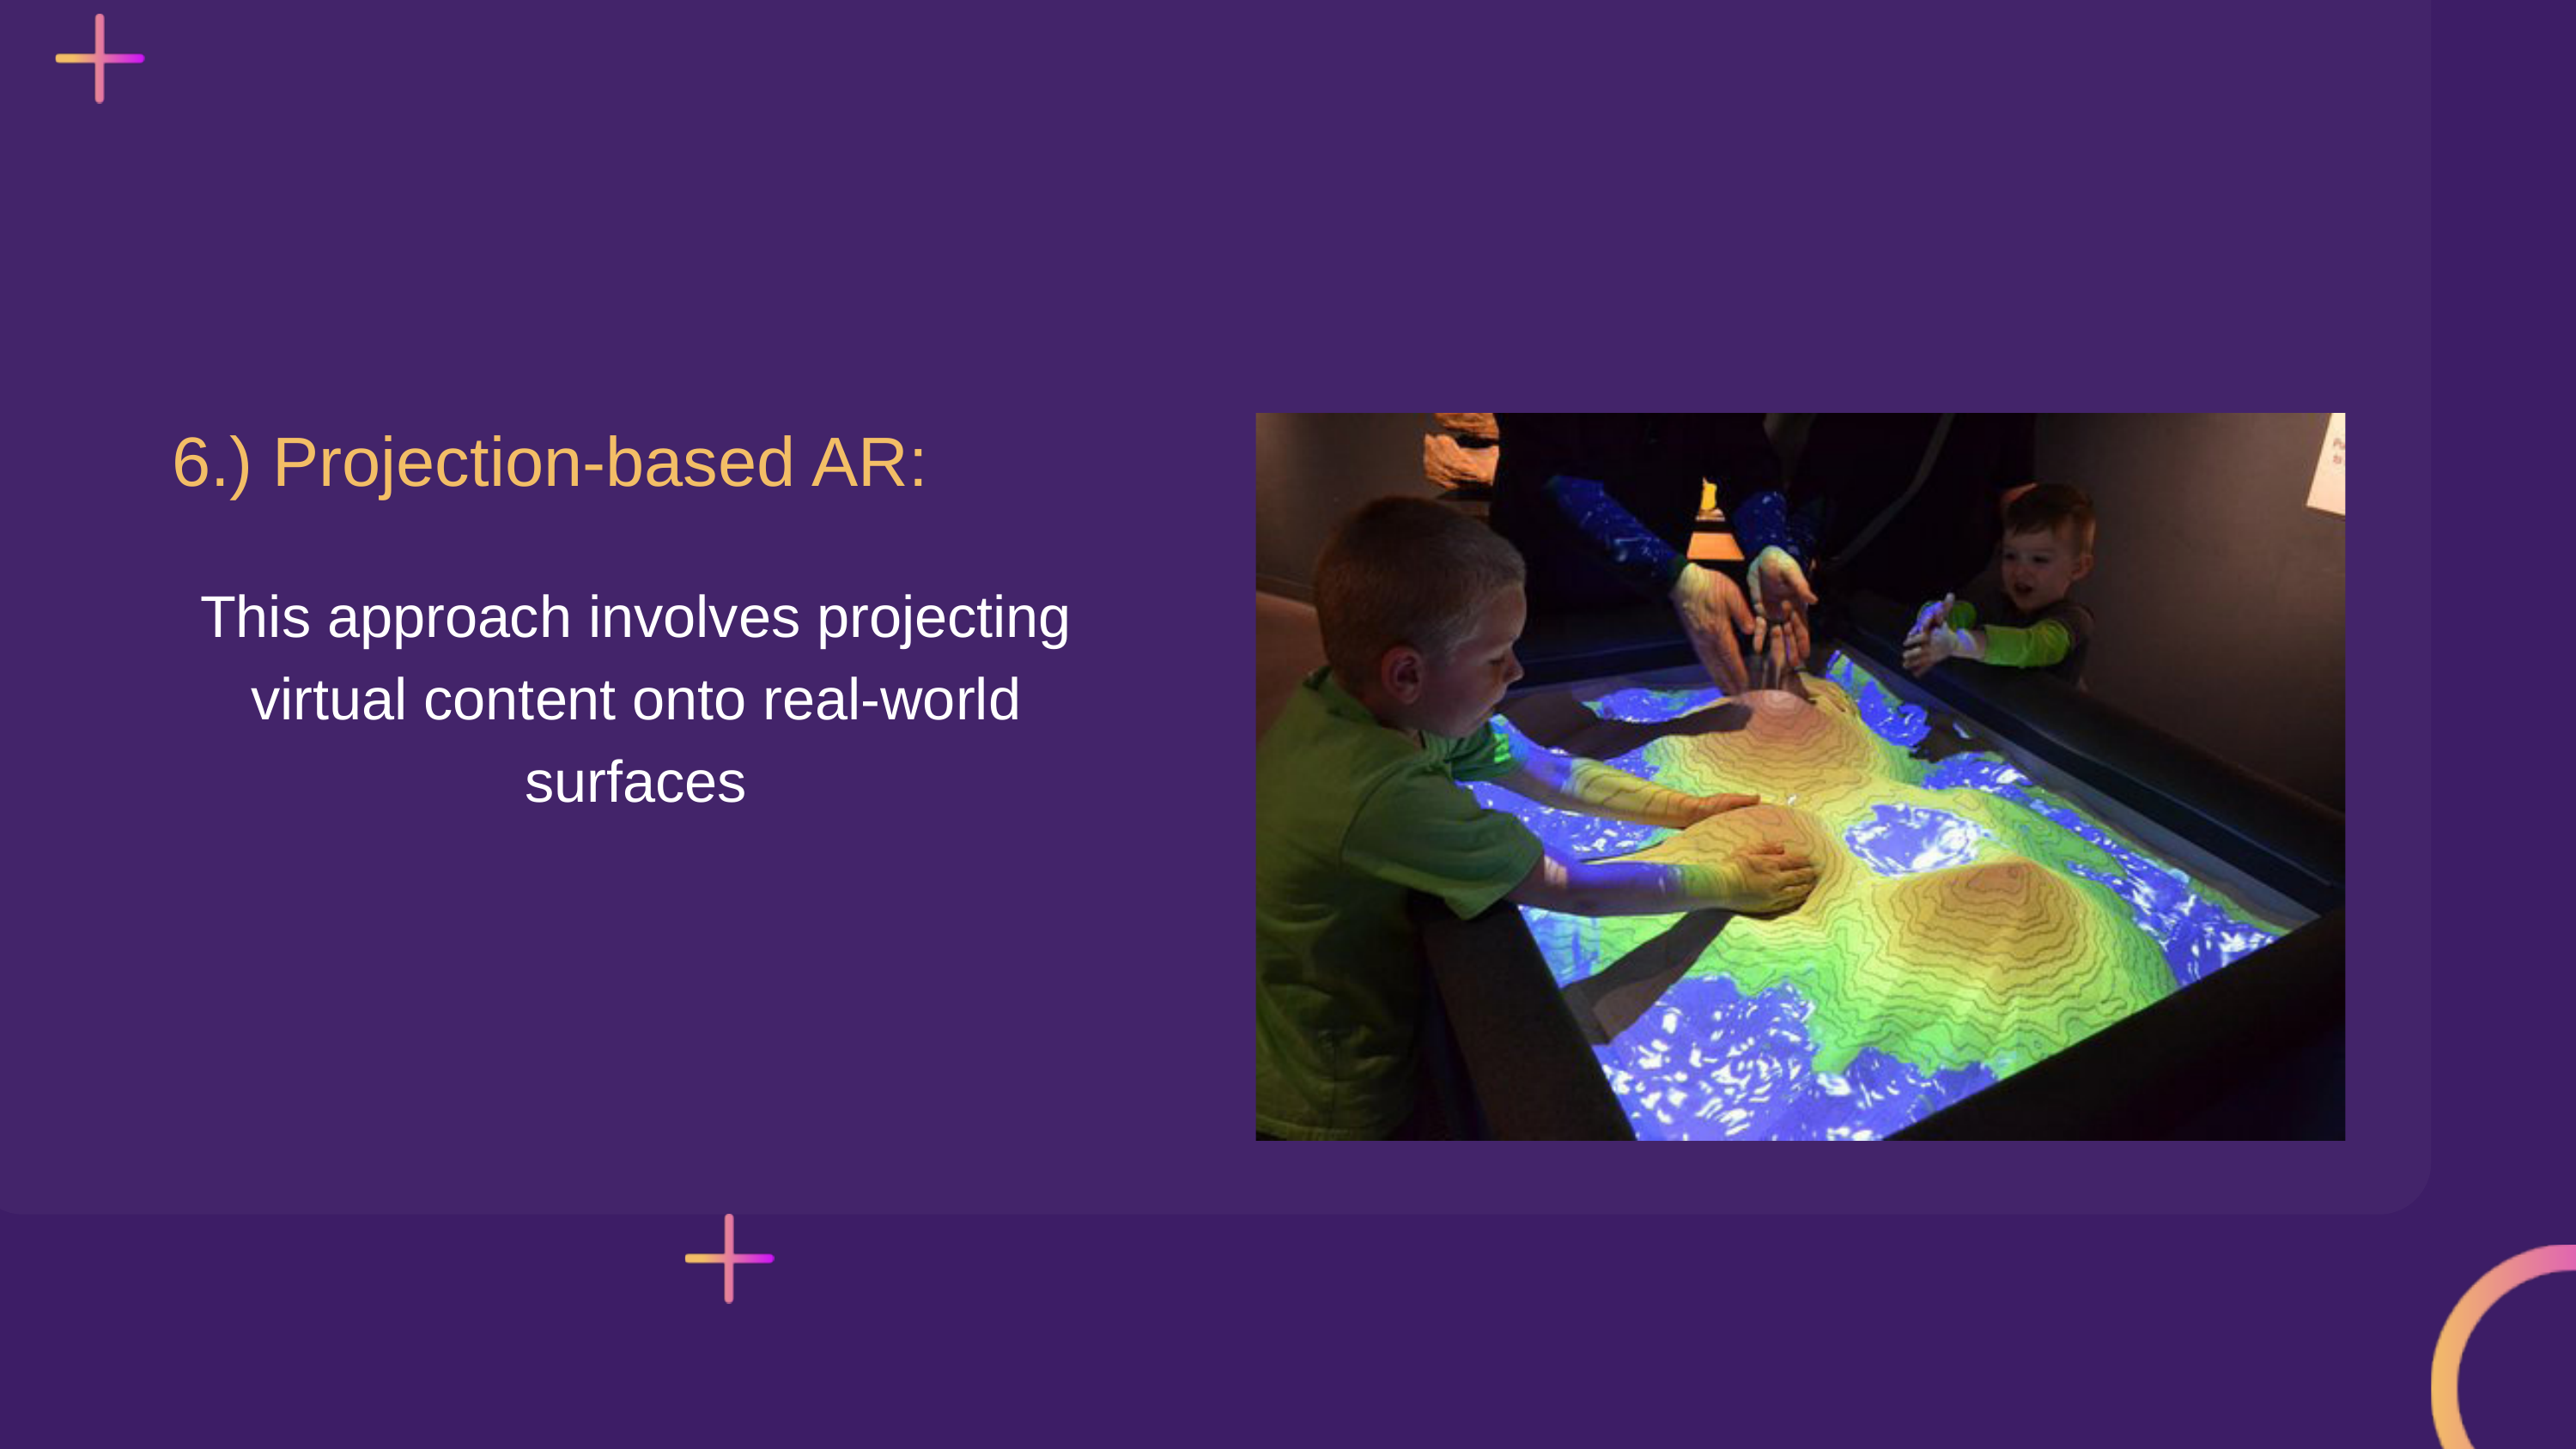

6.) Projection-based AR:

This approach involves projecting virtual content onto real-world surfaces